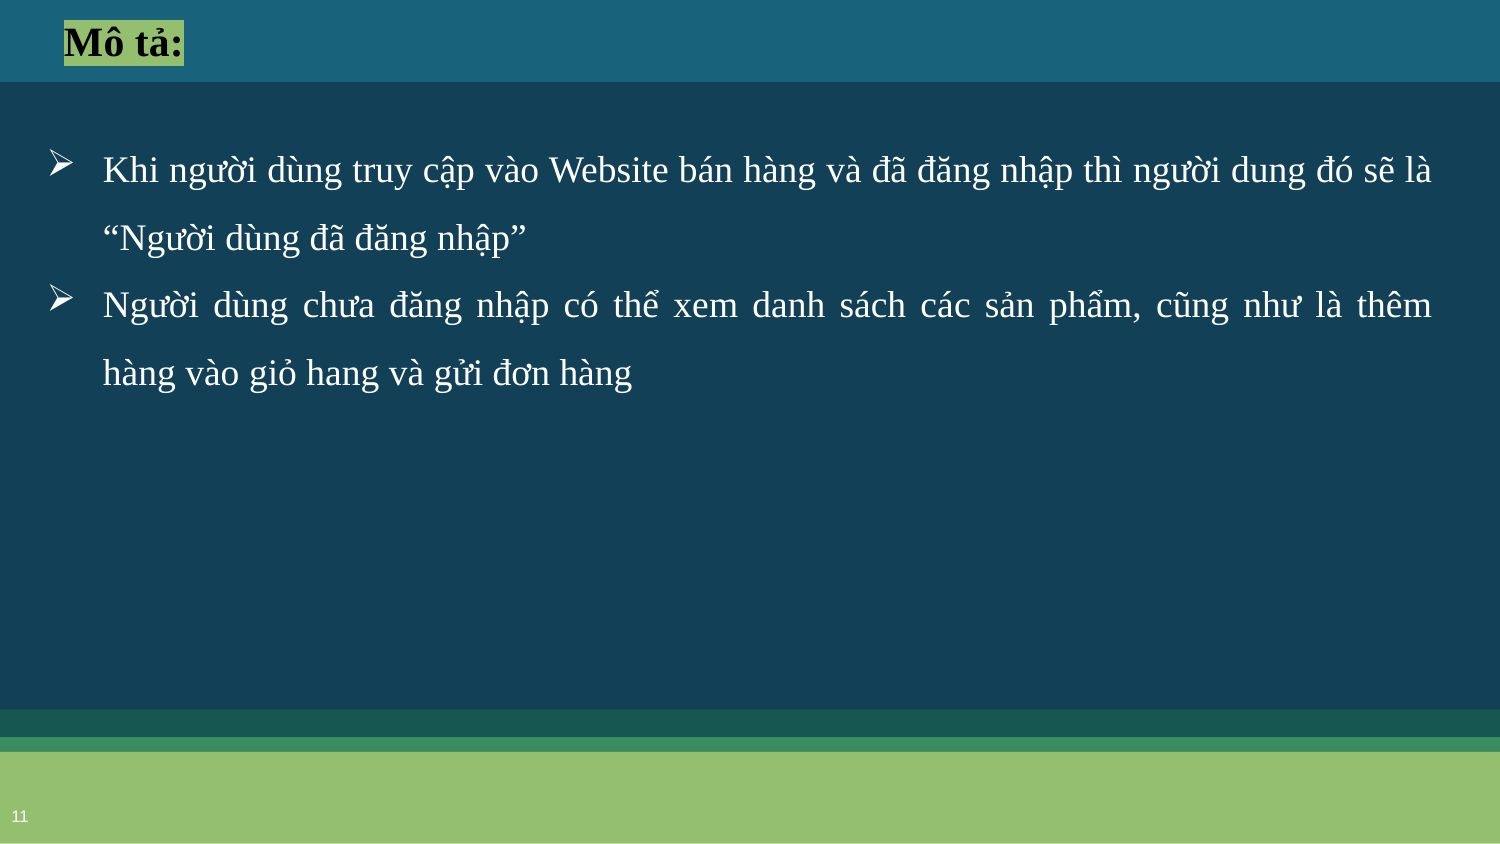

Mô tả:
Khi người dùng truy cập vào Website bán hàng và đã đăng nhập thì người dung đó sẽ là “Người dùng đã đăng nhập”
Người dùng chưa đăng nhập có thể xem danh sách các sản phẩm, cũng như là thêm hàng vào giỏ hang và gửi đơn hàng
11